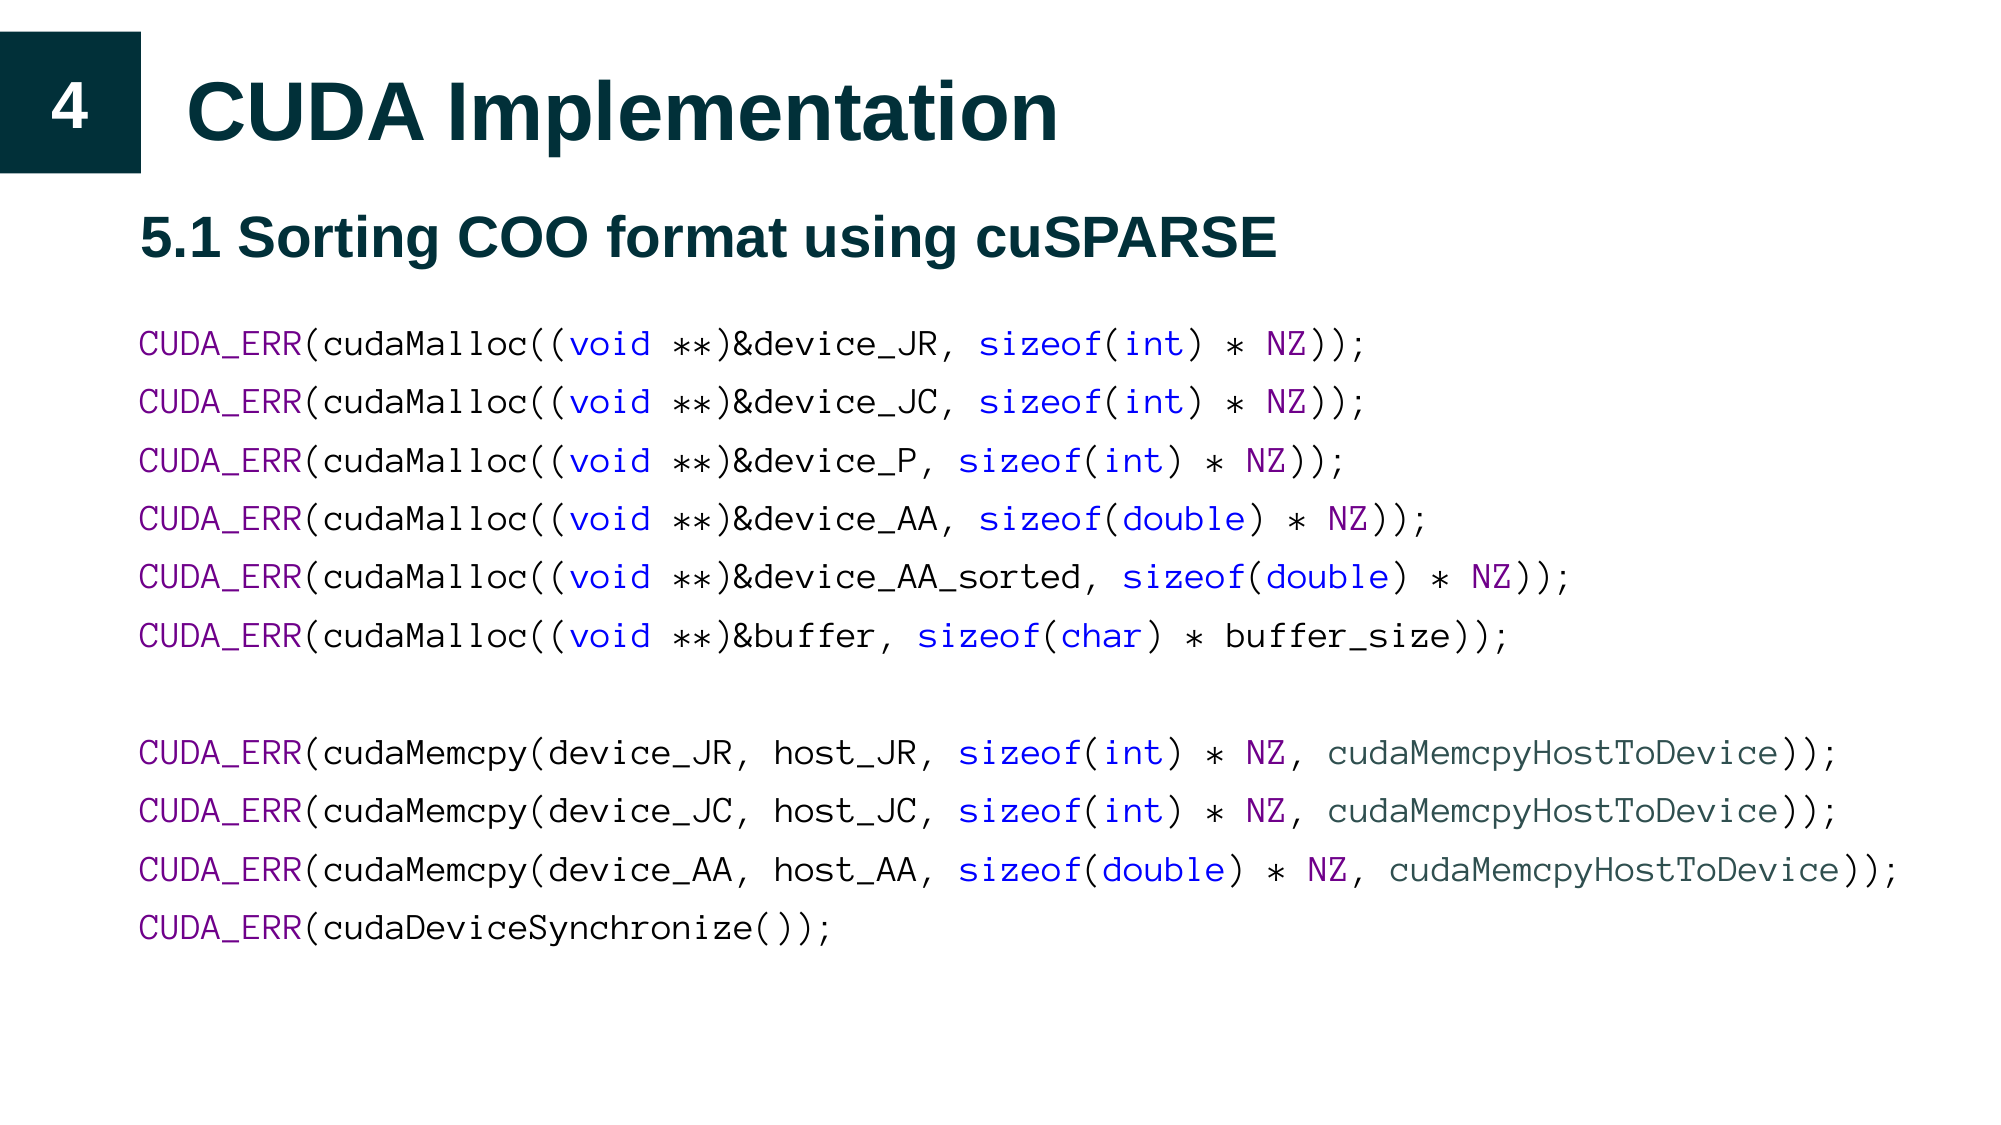

CUDA Implementation
4
5.1 Sorting COO format using cuSPARSE
CUDA_ERR(cudaMalloc((void **)&device_JR, sizeof(int) * NZ));
CUDA_ERR(cudaMalloc((void **)&device_JC, sizeof(int) * NZ));
CUDA_ERR(cudaMalloc((void **)&device_P, sizeof(int) * NZ));
CUDA_ERR(cudaMalloc((void **)&device_AA, sizeof(double) * NZ));
CUDA_ERR(cudaMalloc((void **)&device_AA_sorted, sizeof(double) * NZ));
CUDA_ERR(cudaMalloc((void **)&buffer, sizeof(char) * buffer_size));

CUDA_ERR(cudaMemcpy(device_JR, host_JR, sizeof(int) * NZ, cudaMemcpyHostToDevice));
CUDA_ERR(cudaMemcpy(device_JC, host_JC, sizeof(int) * NZ, cudaMemcpyHostToDevice));
CUDA_ERR(cudaMemcpy(device_AA, host_AA, sizeof(double) * NZ, cudaMemcpyHostToDevice));
CUDA_ERR(cudaDeviceSynchronize());